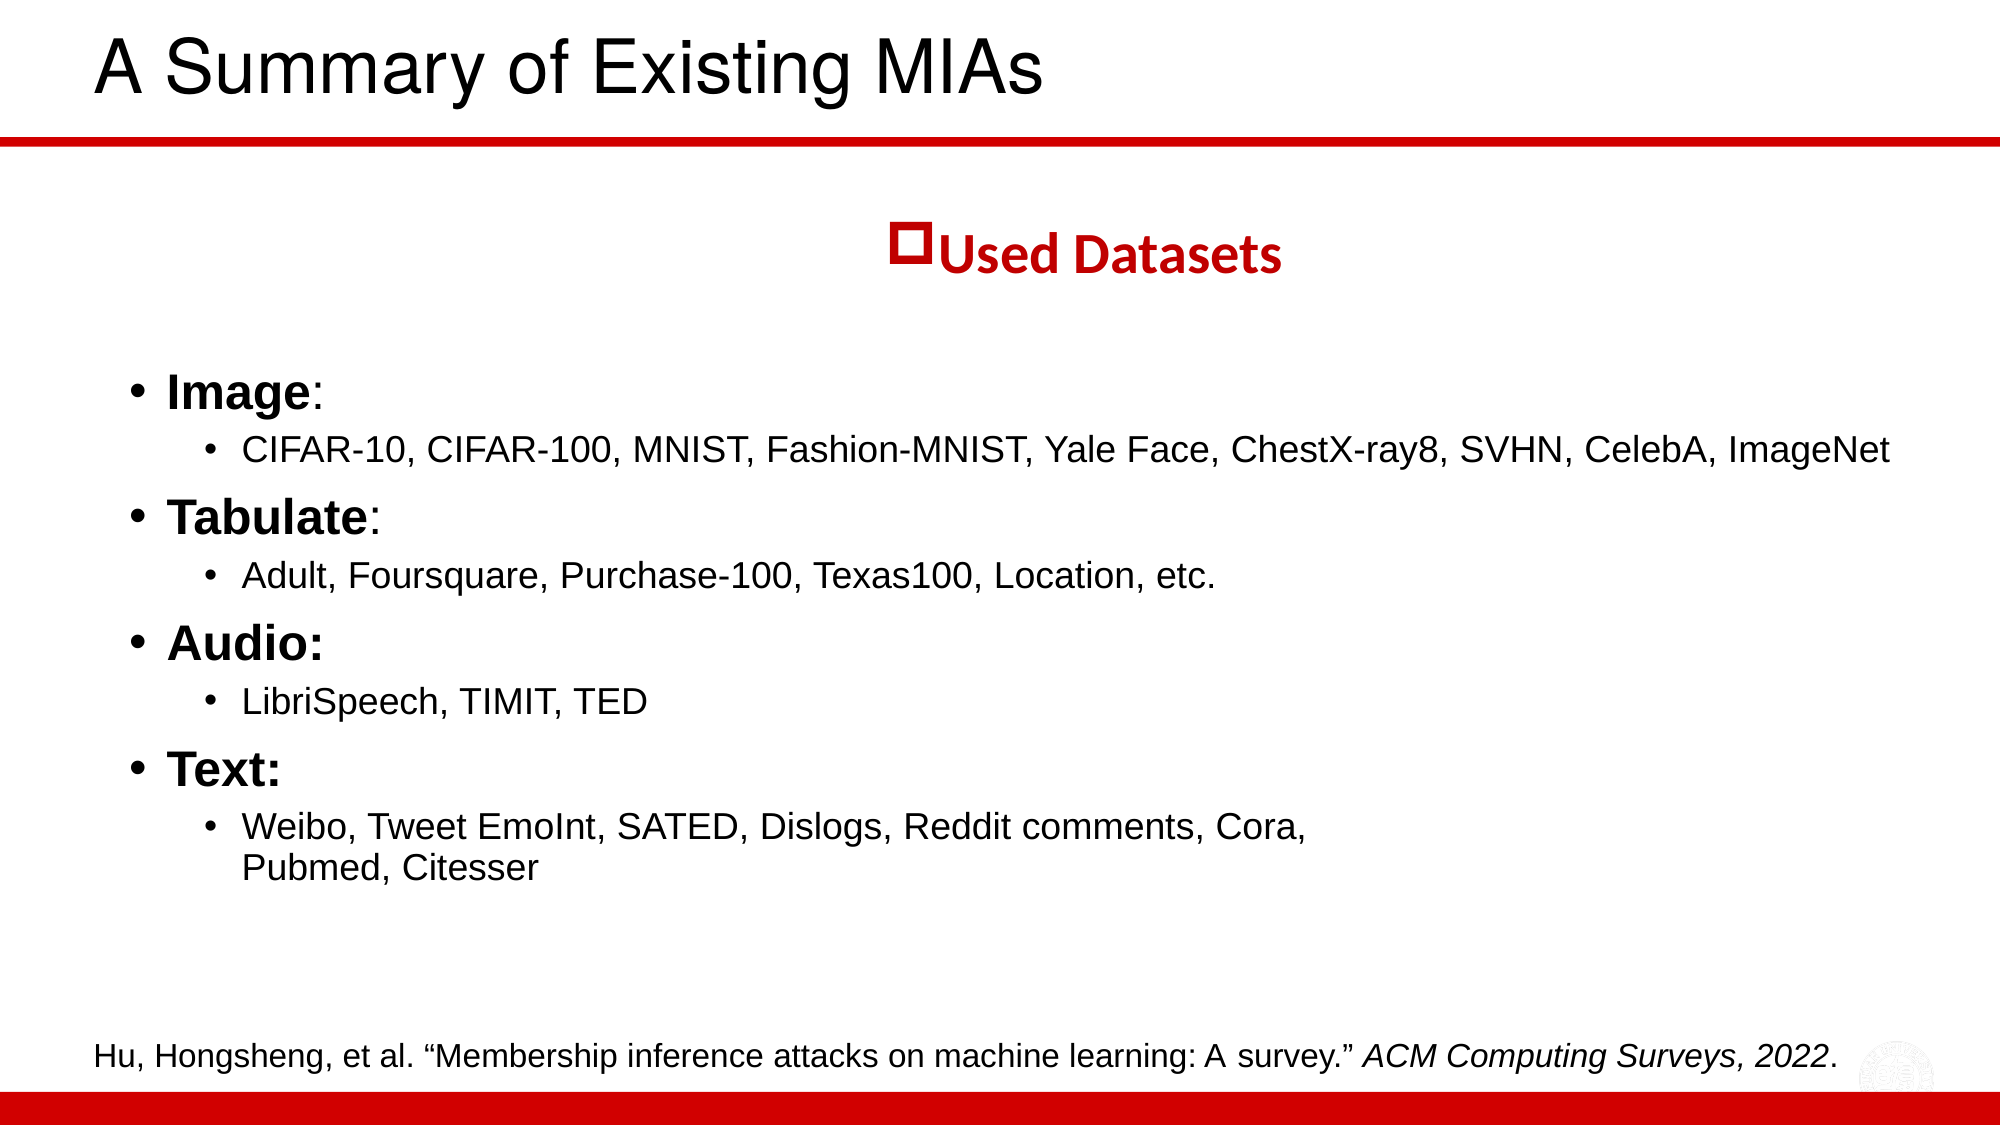

# A Summary of Existing MIAs
Used Datasets
Image:
CIFAR-10, CIFAR-100, MNIST, Fashion-MNIST, Yale Face, ChestX-ray8, SVHN, CelebA, ImageNet
Tabulate:
Adult, Foursquare, Purchase-100, Texas100, Location, etc.
Audio:
LibriSpeech, TIMIT, TED
Text:
Weibo, Tweet EmoInt, SATED, Dislogs, Reddit comments, Cora,
Pubmed, Citesser
Hu, Hongsheng, et al. “Membership inference attacks on machine learning: A survey.” ACM Computing Surveys, 2022.